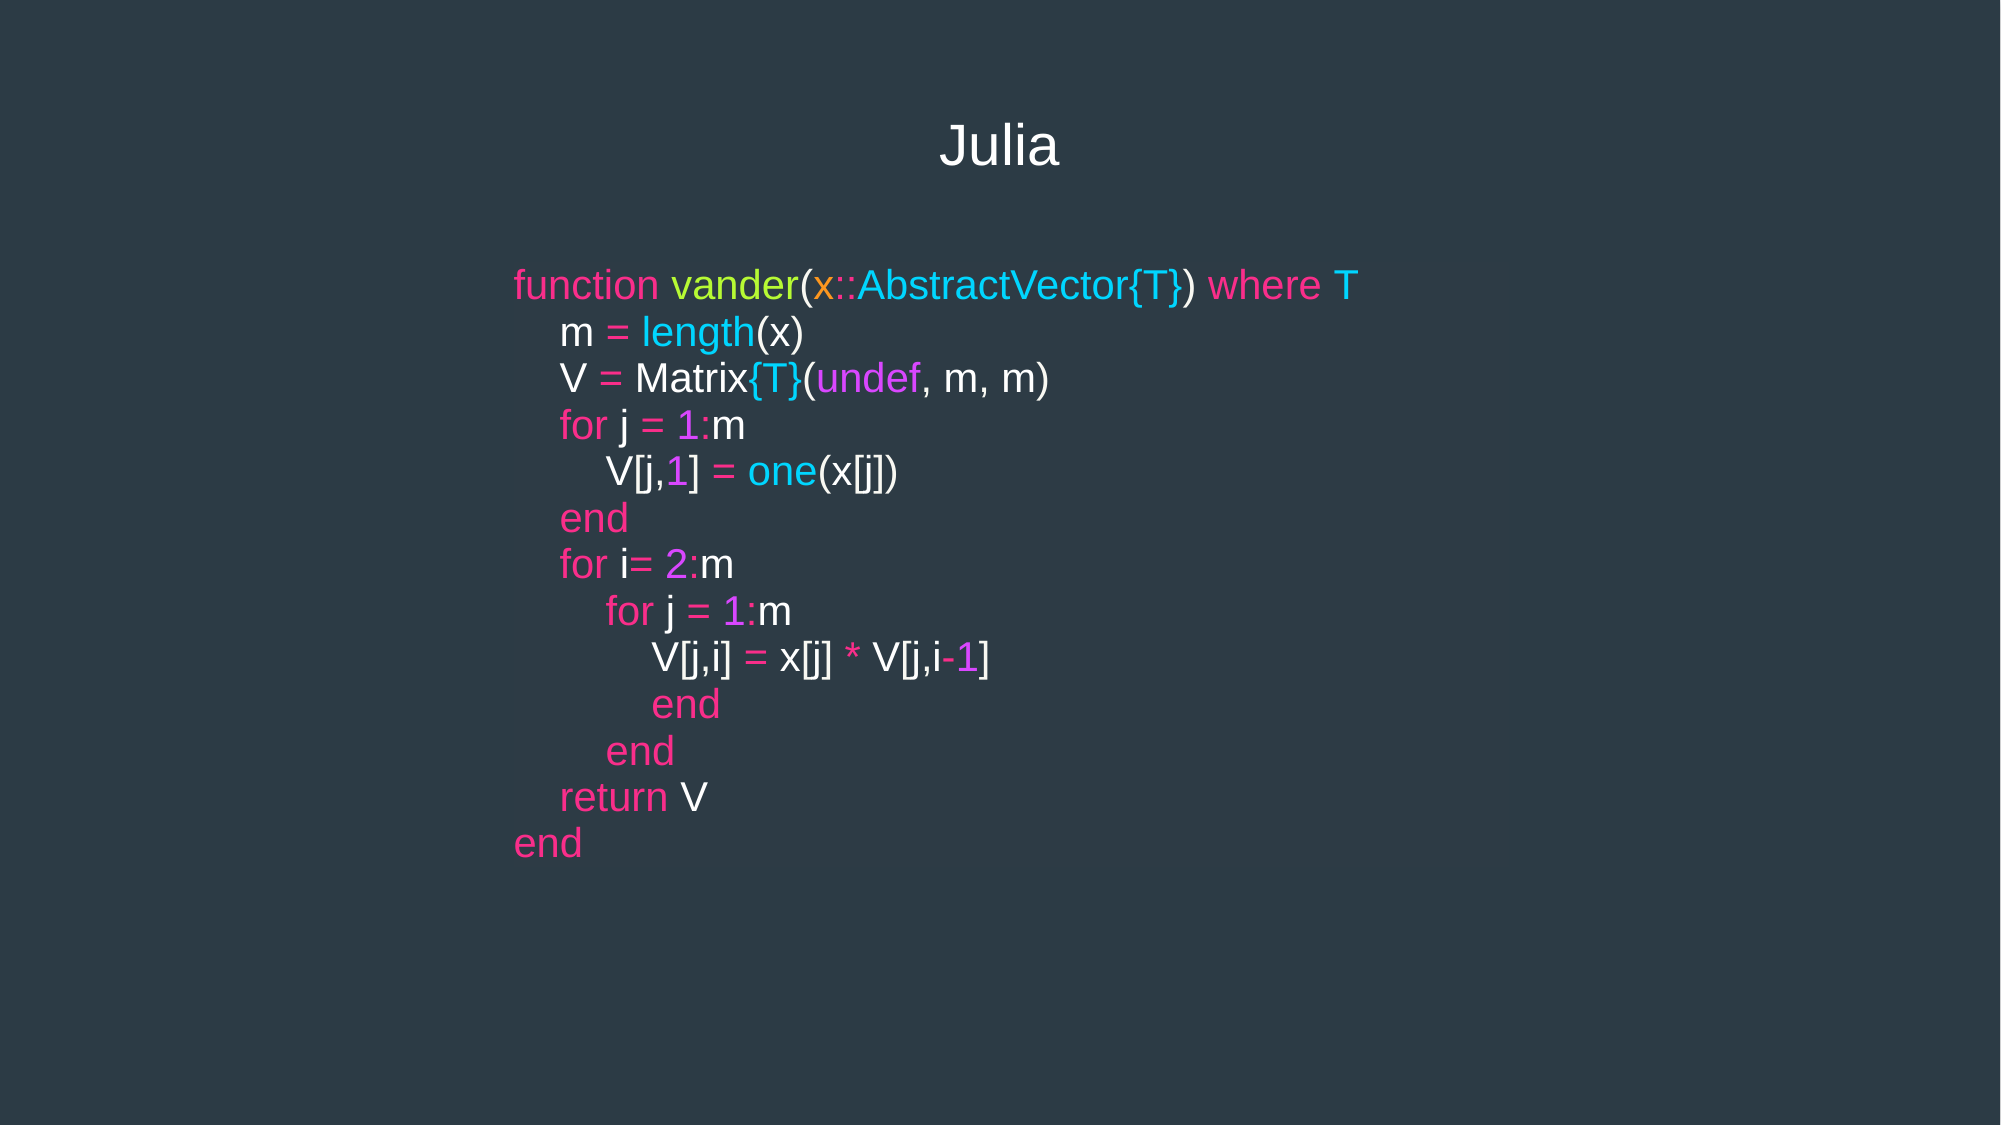

Julia
| function vander(x::AbstractVector{T}) where T |
| --- |
| m = length(x) |
| V = Matrix{T}(undef, m, m) |
| for j = 1:m |
| V[j,1] = one(x[j]) |
| end |
| for i= 2:m |
| for j = 1:m |
| V[j,i] = x[j] \* V[j,i-1] |
| end |
| end |
| return V |
| end |